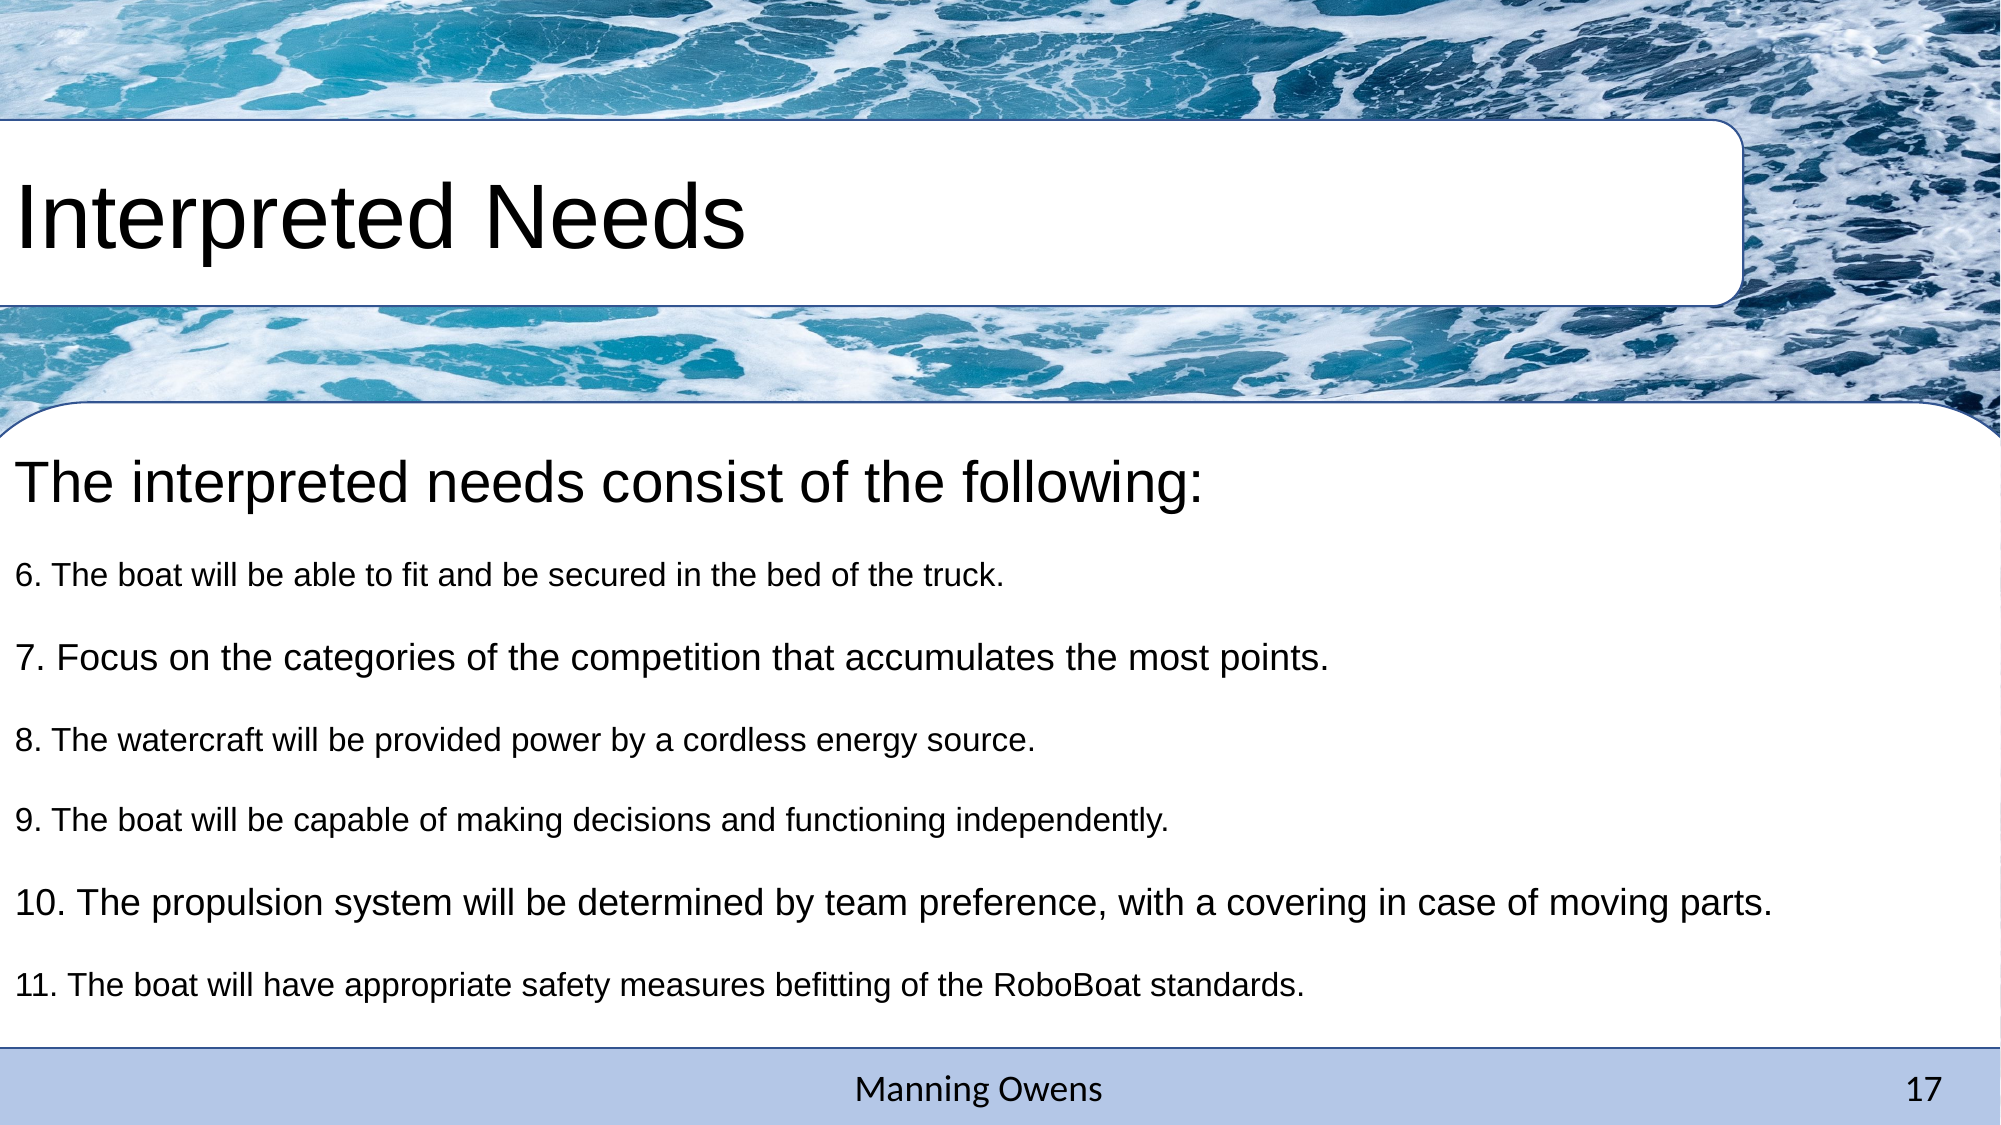

Interpreted Needs

The interpreted needs consist of the following:

6. The boat will be able to fit and be secured in the bed of the truck.

7. Focus on the categories of the competition that accumulates the most points.

8. The watercraft will be provided power by a cordless energy source.

9. The boat will be capable of making decisions and functioning independently.

10. The propulsion system will be determined by team preference, with a covering in case of moving parts.

11. The boat will have appropriate safety measures befitting of the RoboBoat standards.

Manning Owens						17